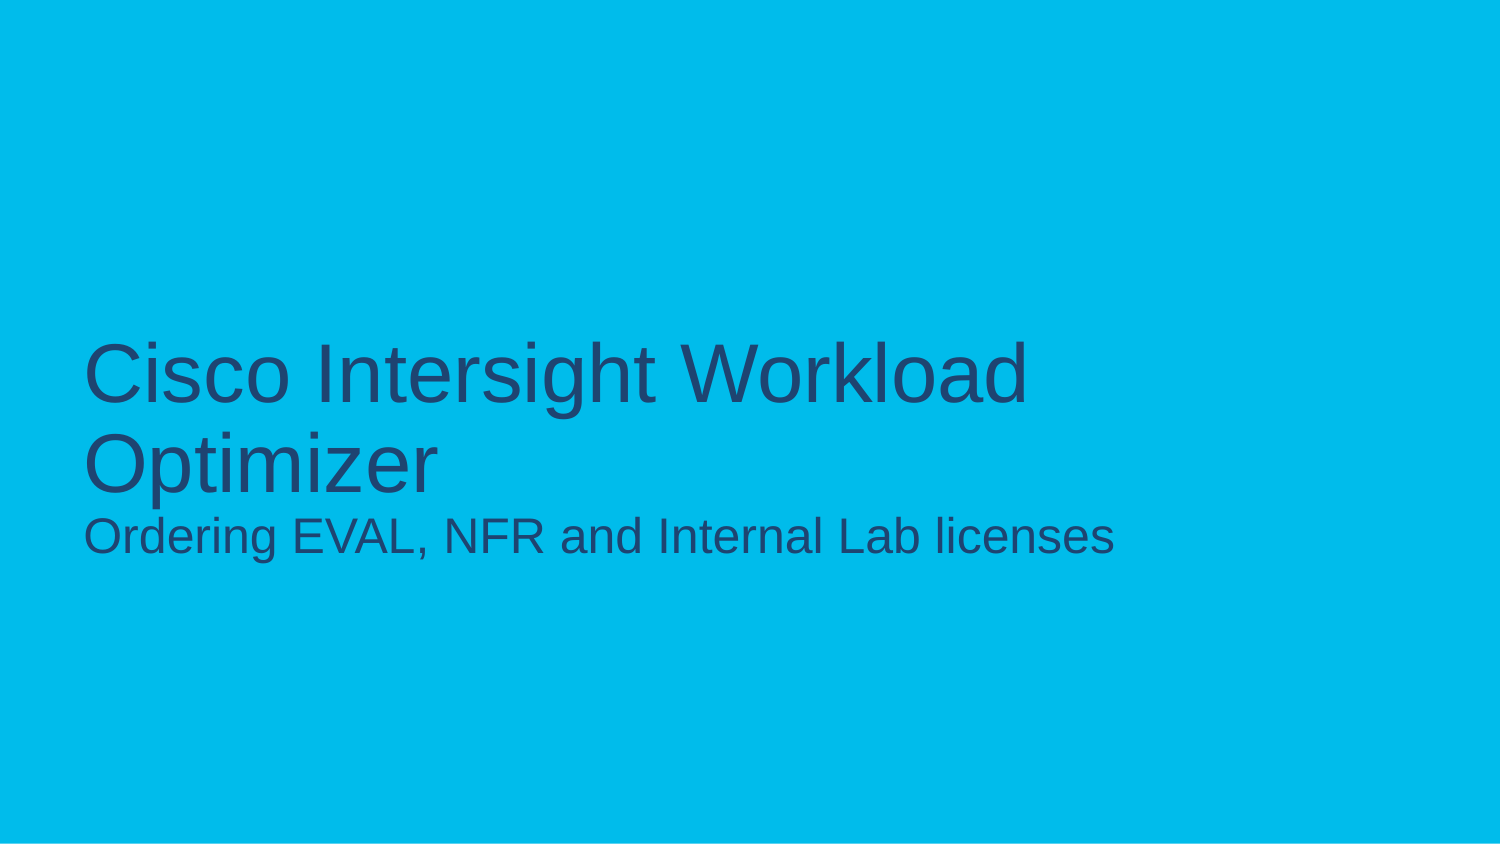

# Cisco Intersight Workload Optimizer Ordering EVAL, NFR and Internal Lab licenses